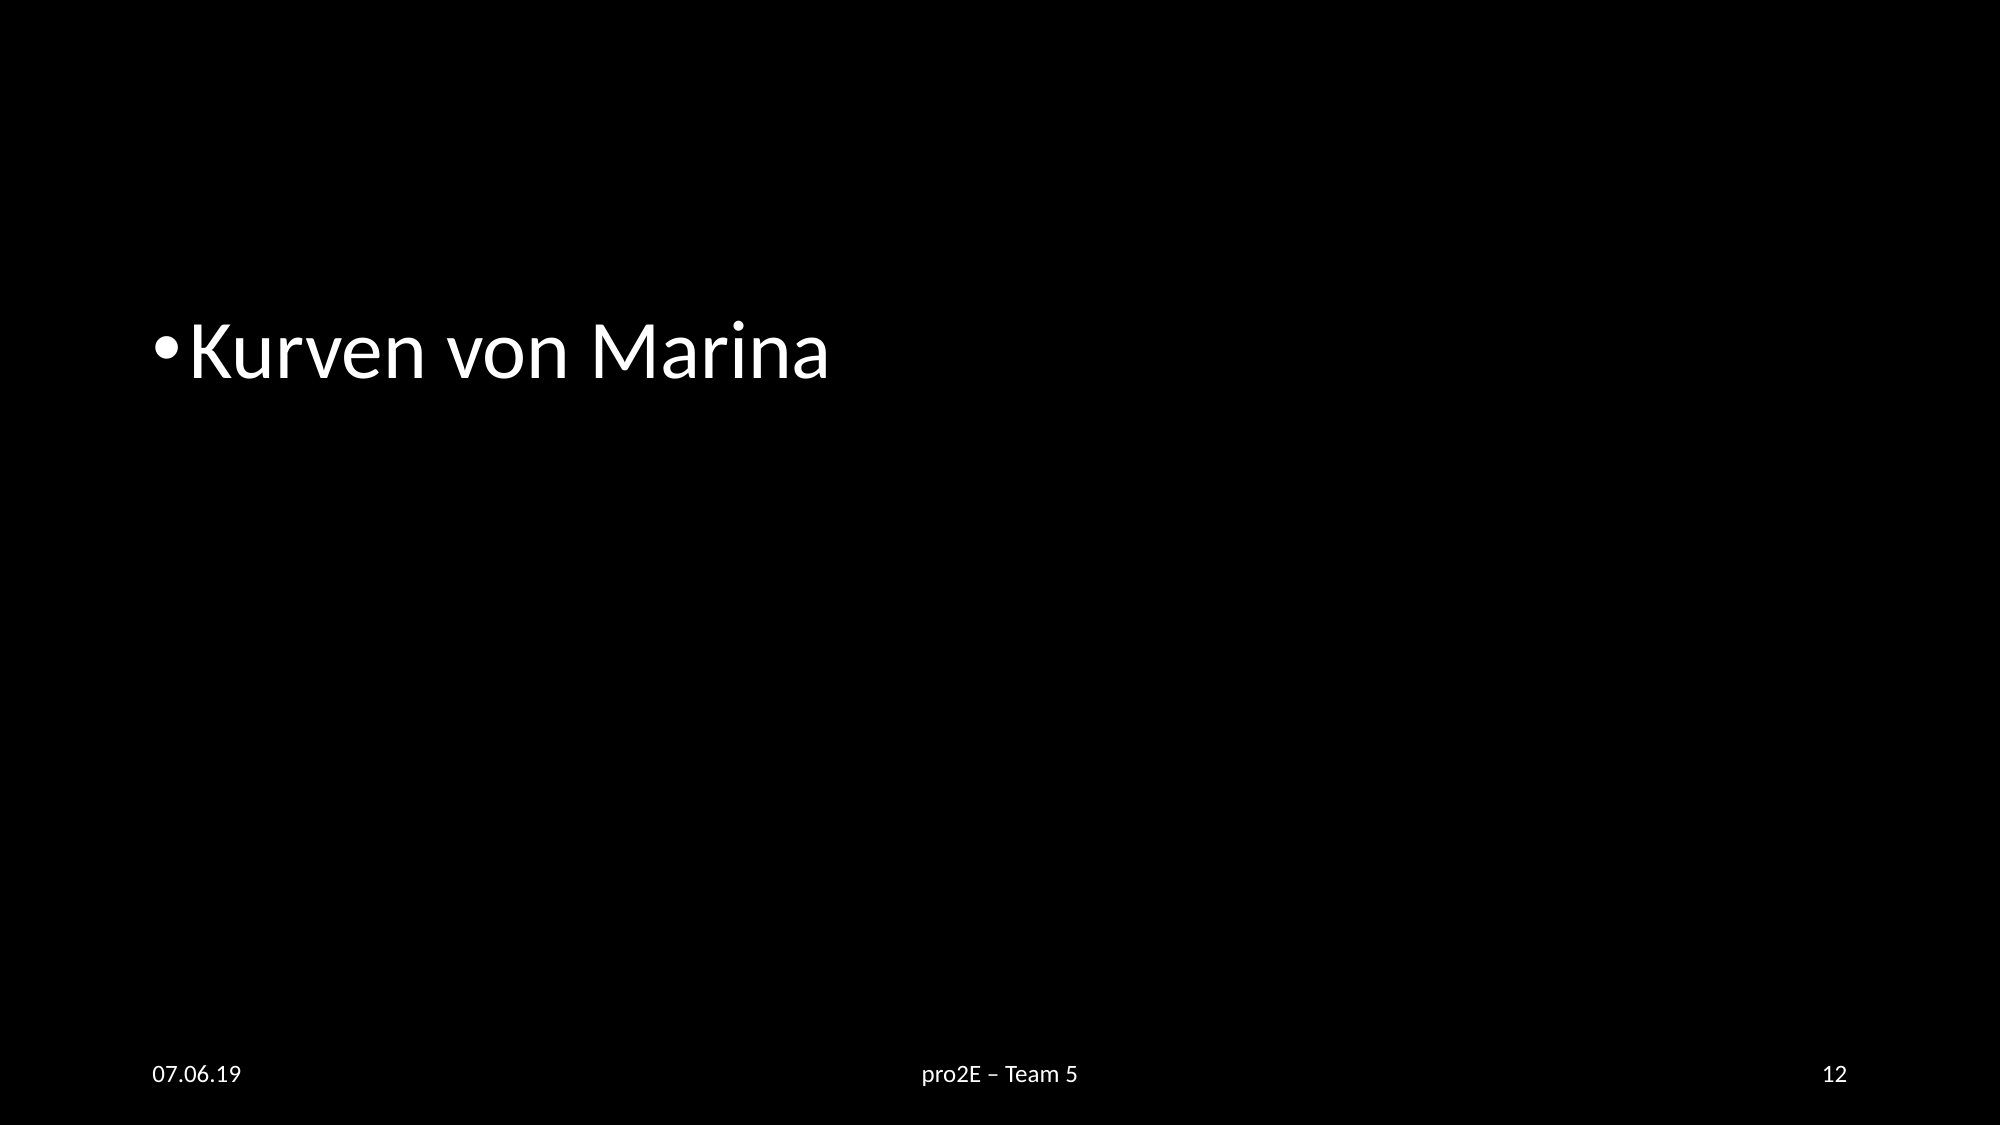

#
Kurven von Marina
07.06.19
pro2E – Team 5
12